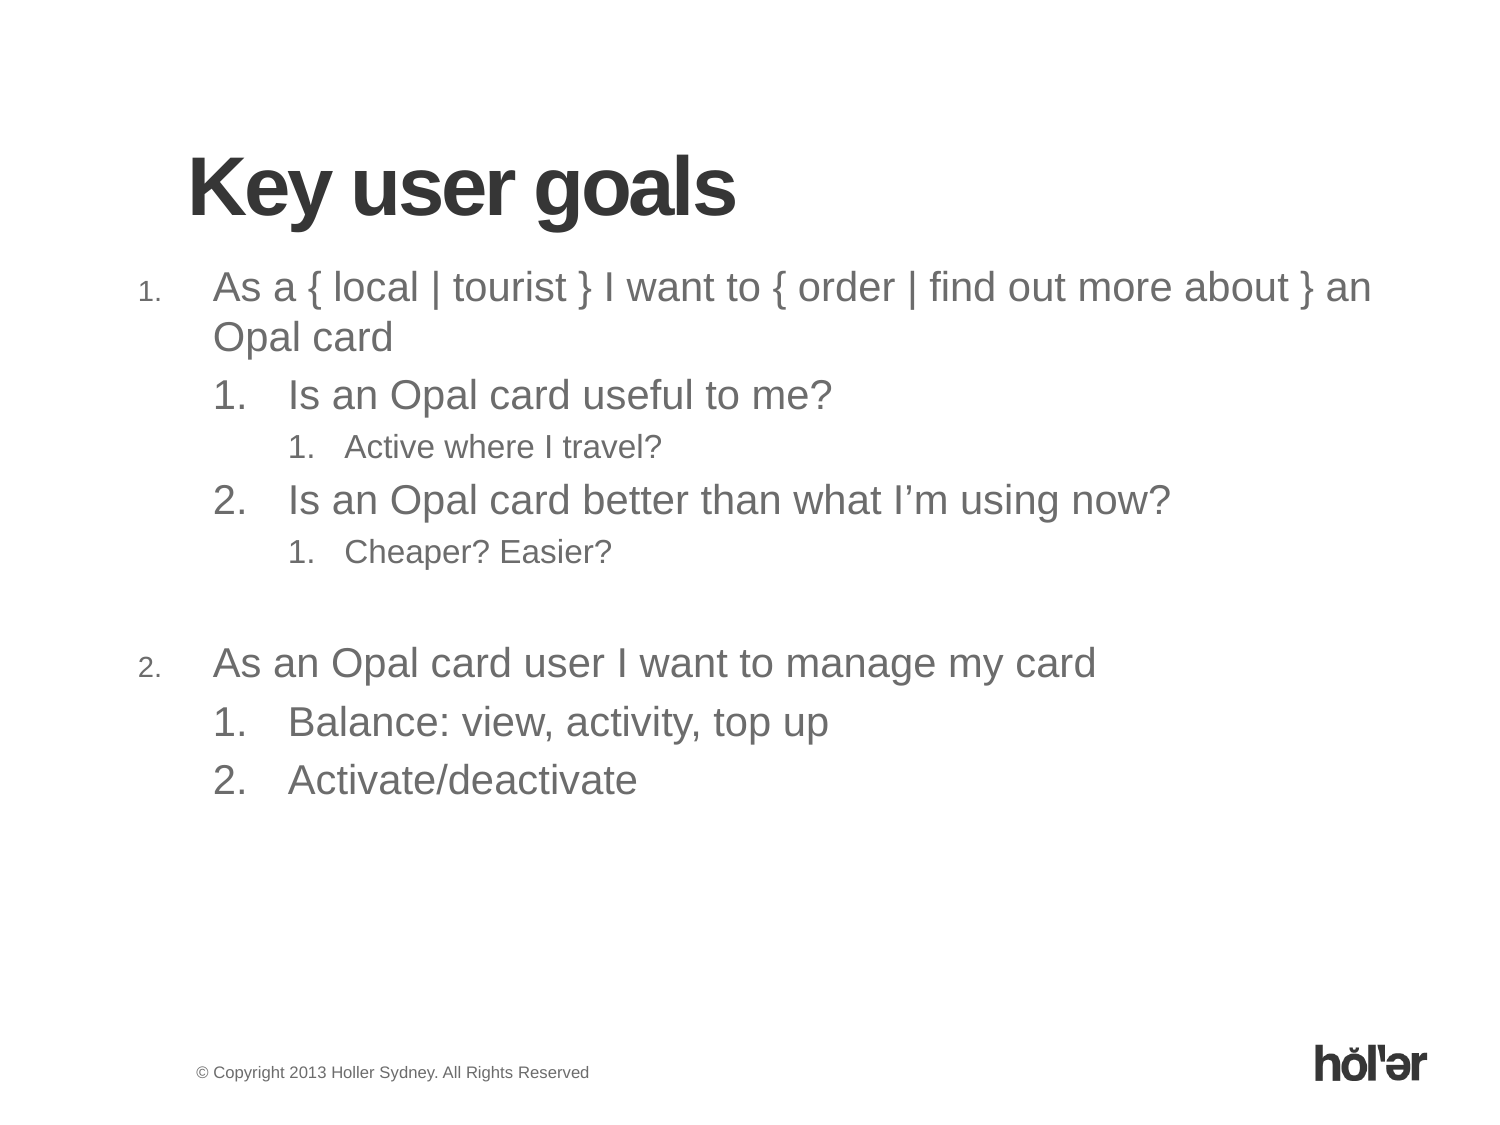

# Key user goals
As a { local | tourist } I want to { order | find out more about } an Opal card
Is an Opal card useful to me?
Active where I travel?
Is an Opal card better than what I’m using now?
Cheaper? Easier?

As an Opal card user I want to manage my card
Balance: view, activity, top up
Activate/deactivate